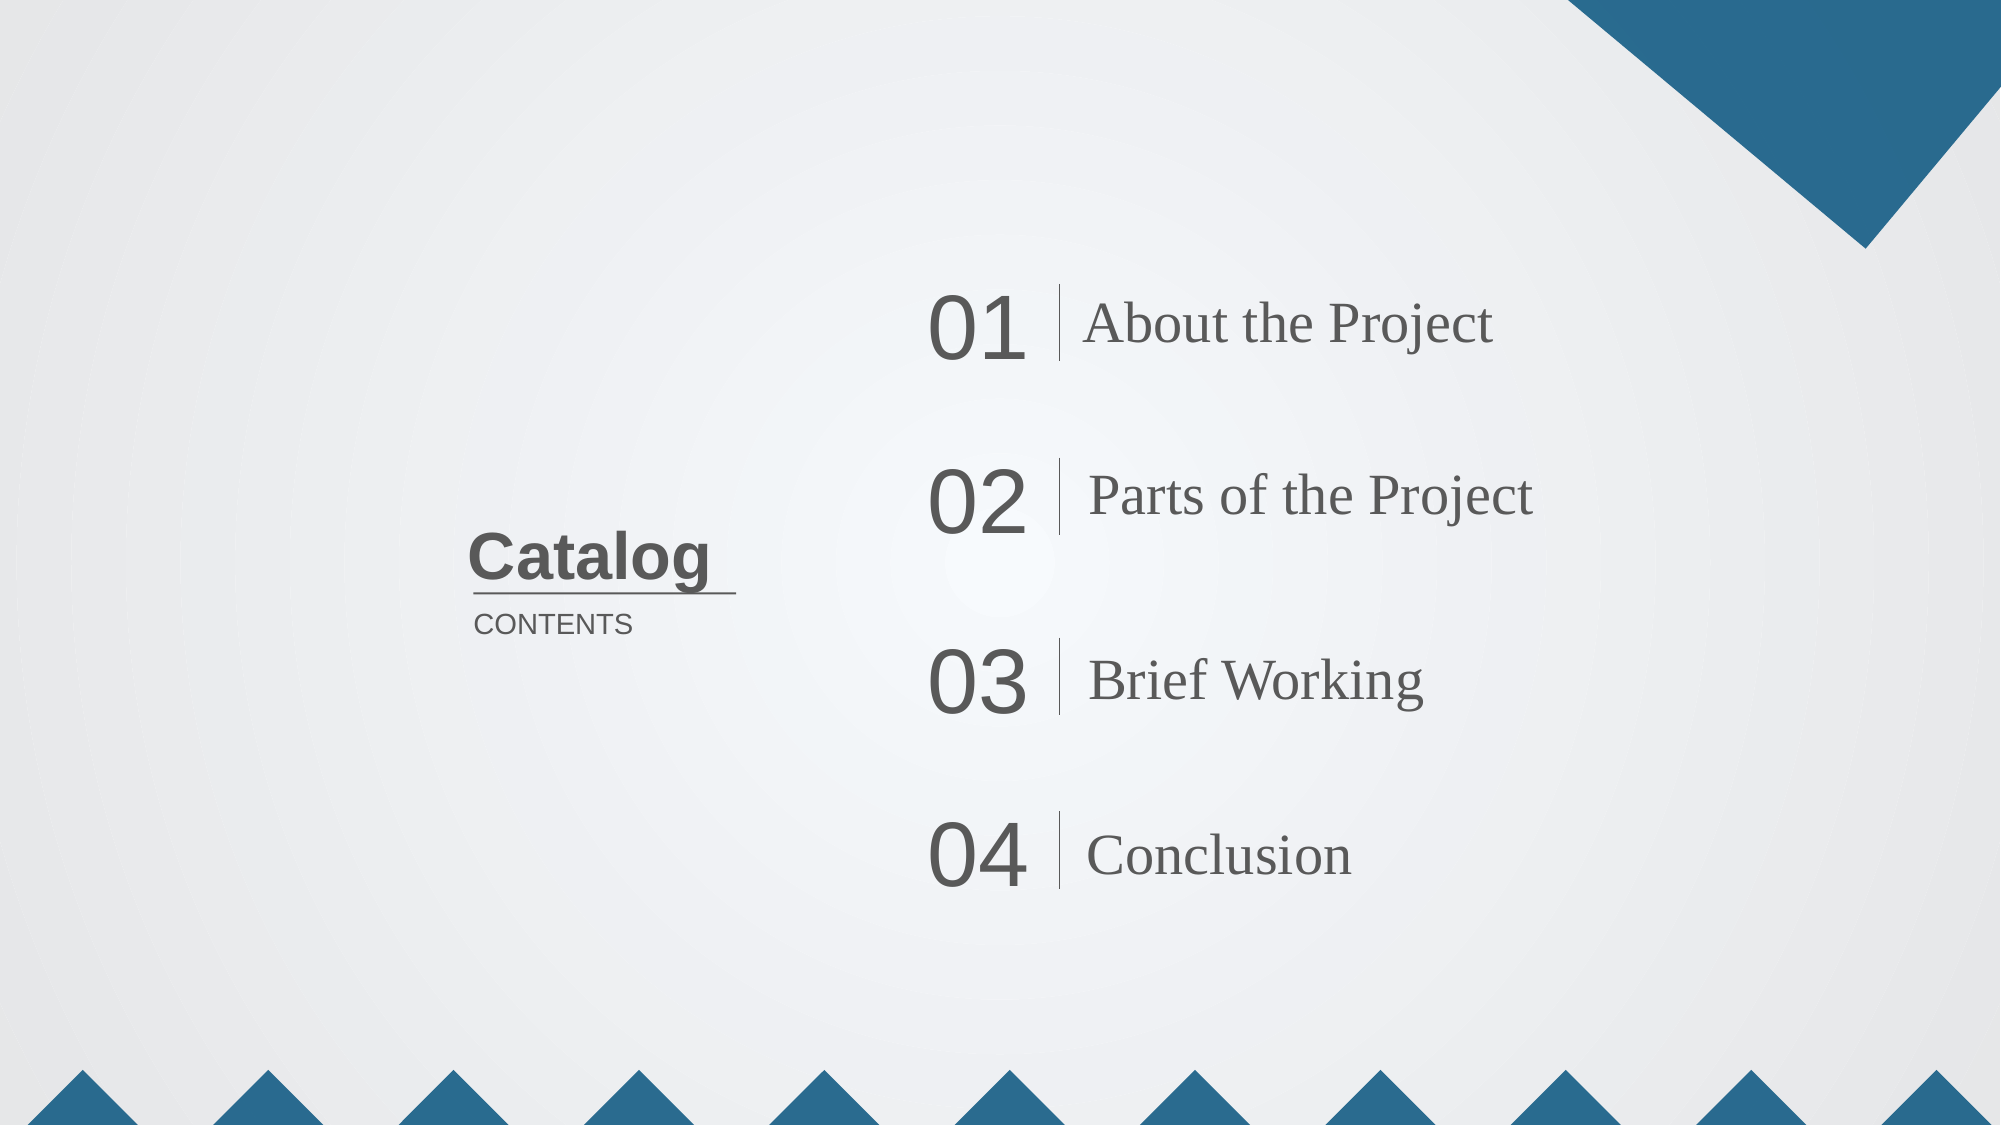

01
About the Project
02
Parts of the Project
Catalog

CONTENTS
03
Brief Working
04
Conclusion